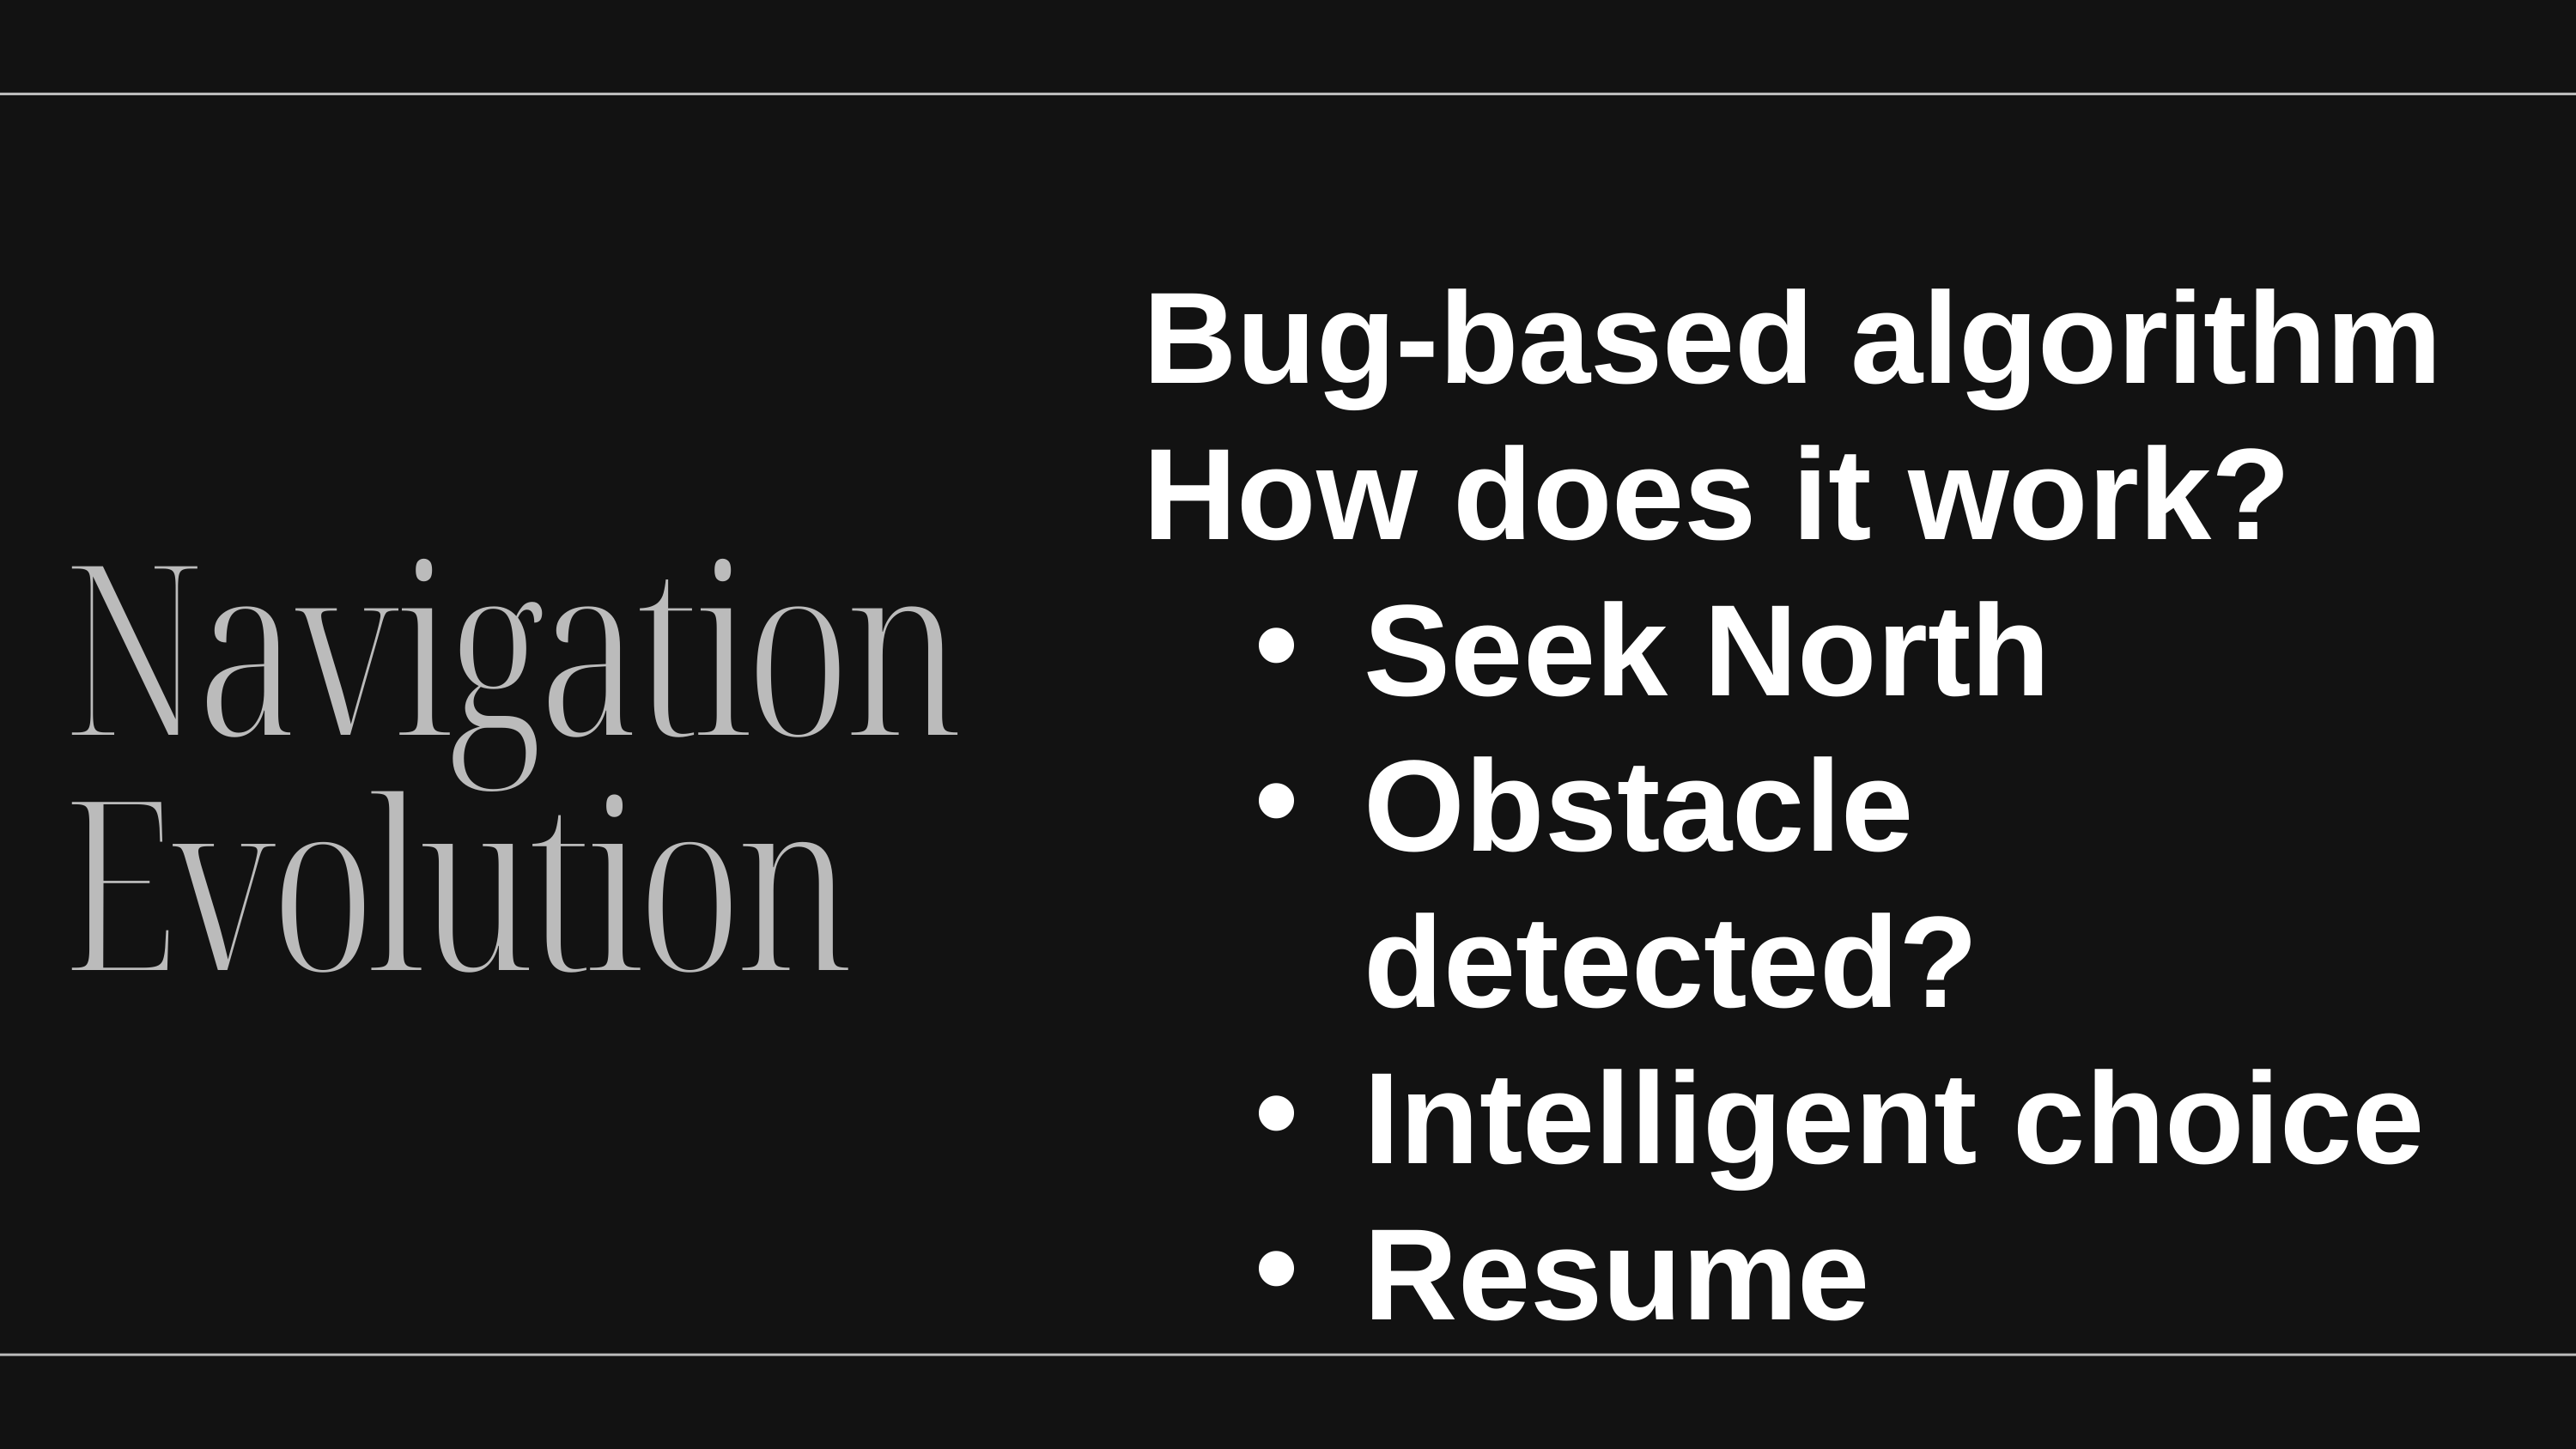

Bug-based algorithm
How does it work?
Seek North
Obstacle detected?
Intelligent choice
Resume
Navigation Evolution